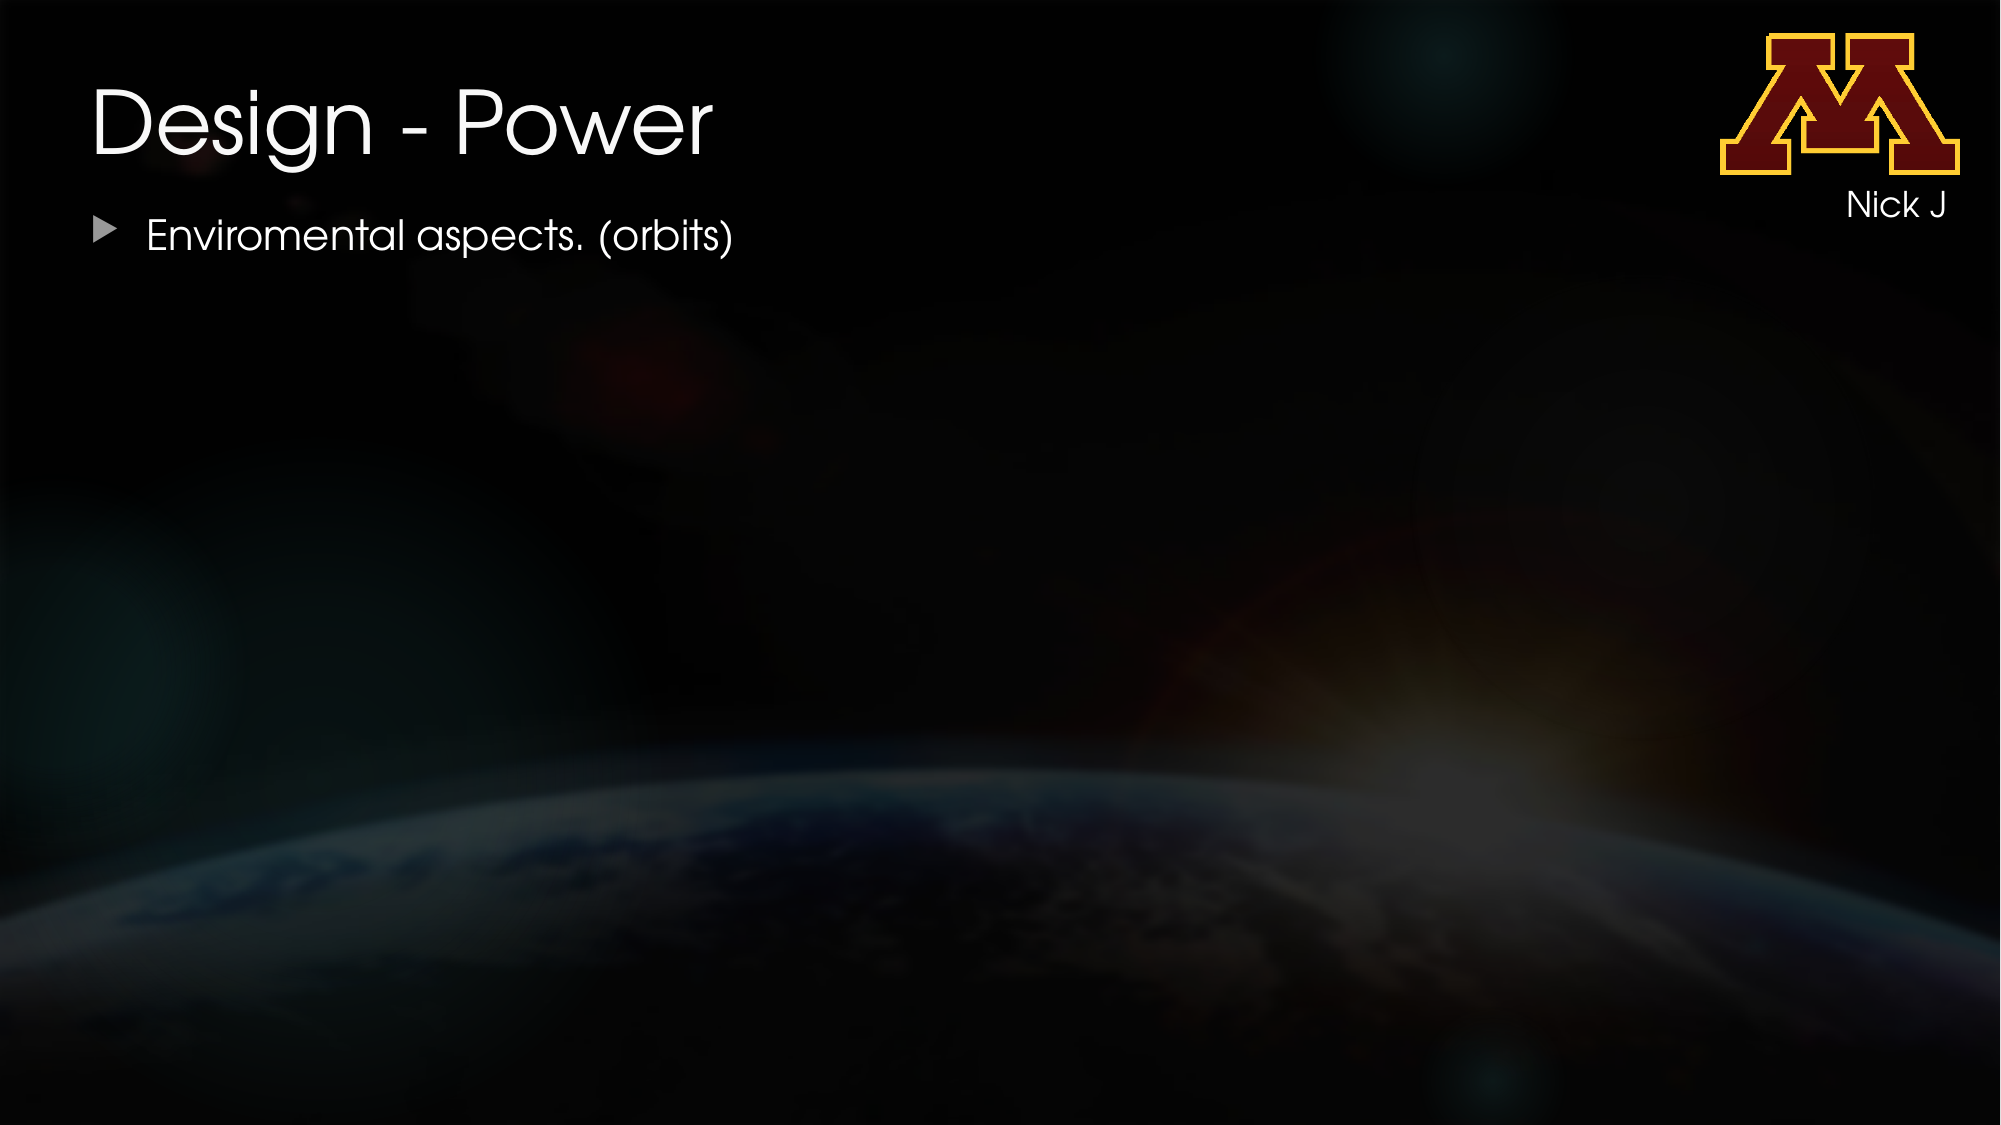

# Design - Power
Nick J
Enviromental aspects. (orbits)